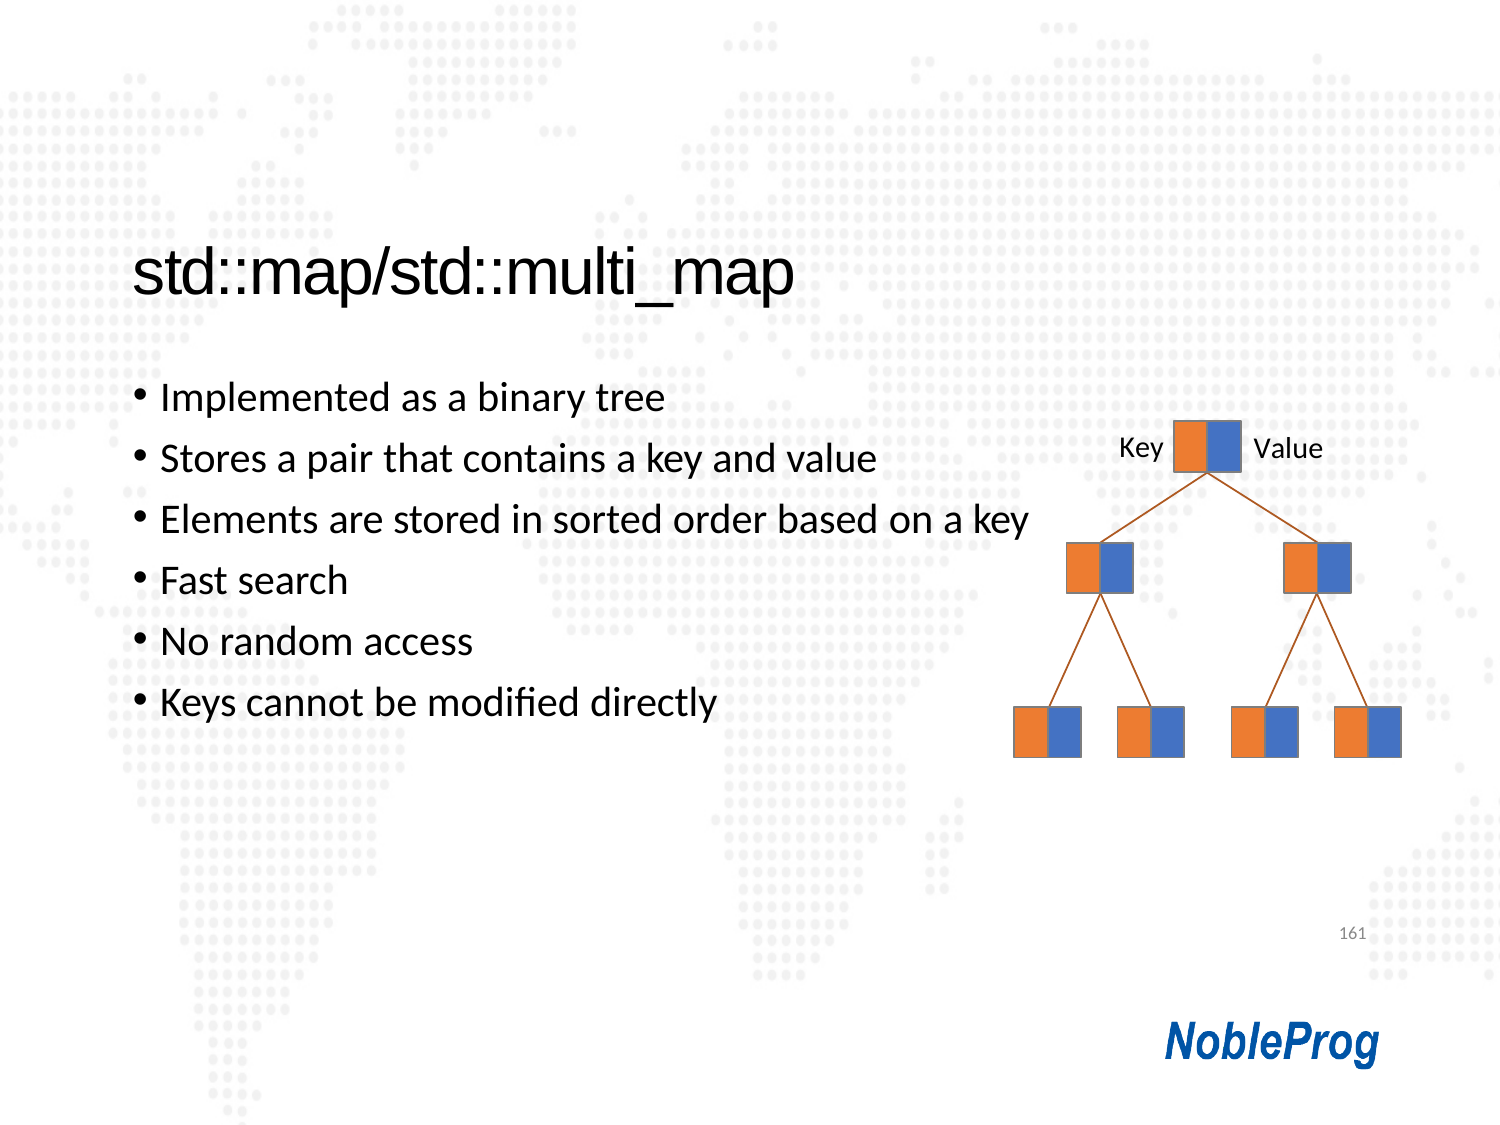

# std::map/std::multi_map
Implemented as a binary tree
Stores a pair that contains a key and value
Elements are stored in sorted order based on a key
Fast search
No random access

Key
Value
Keys cannot be modified directly
161